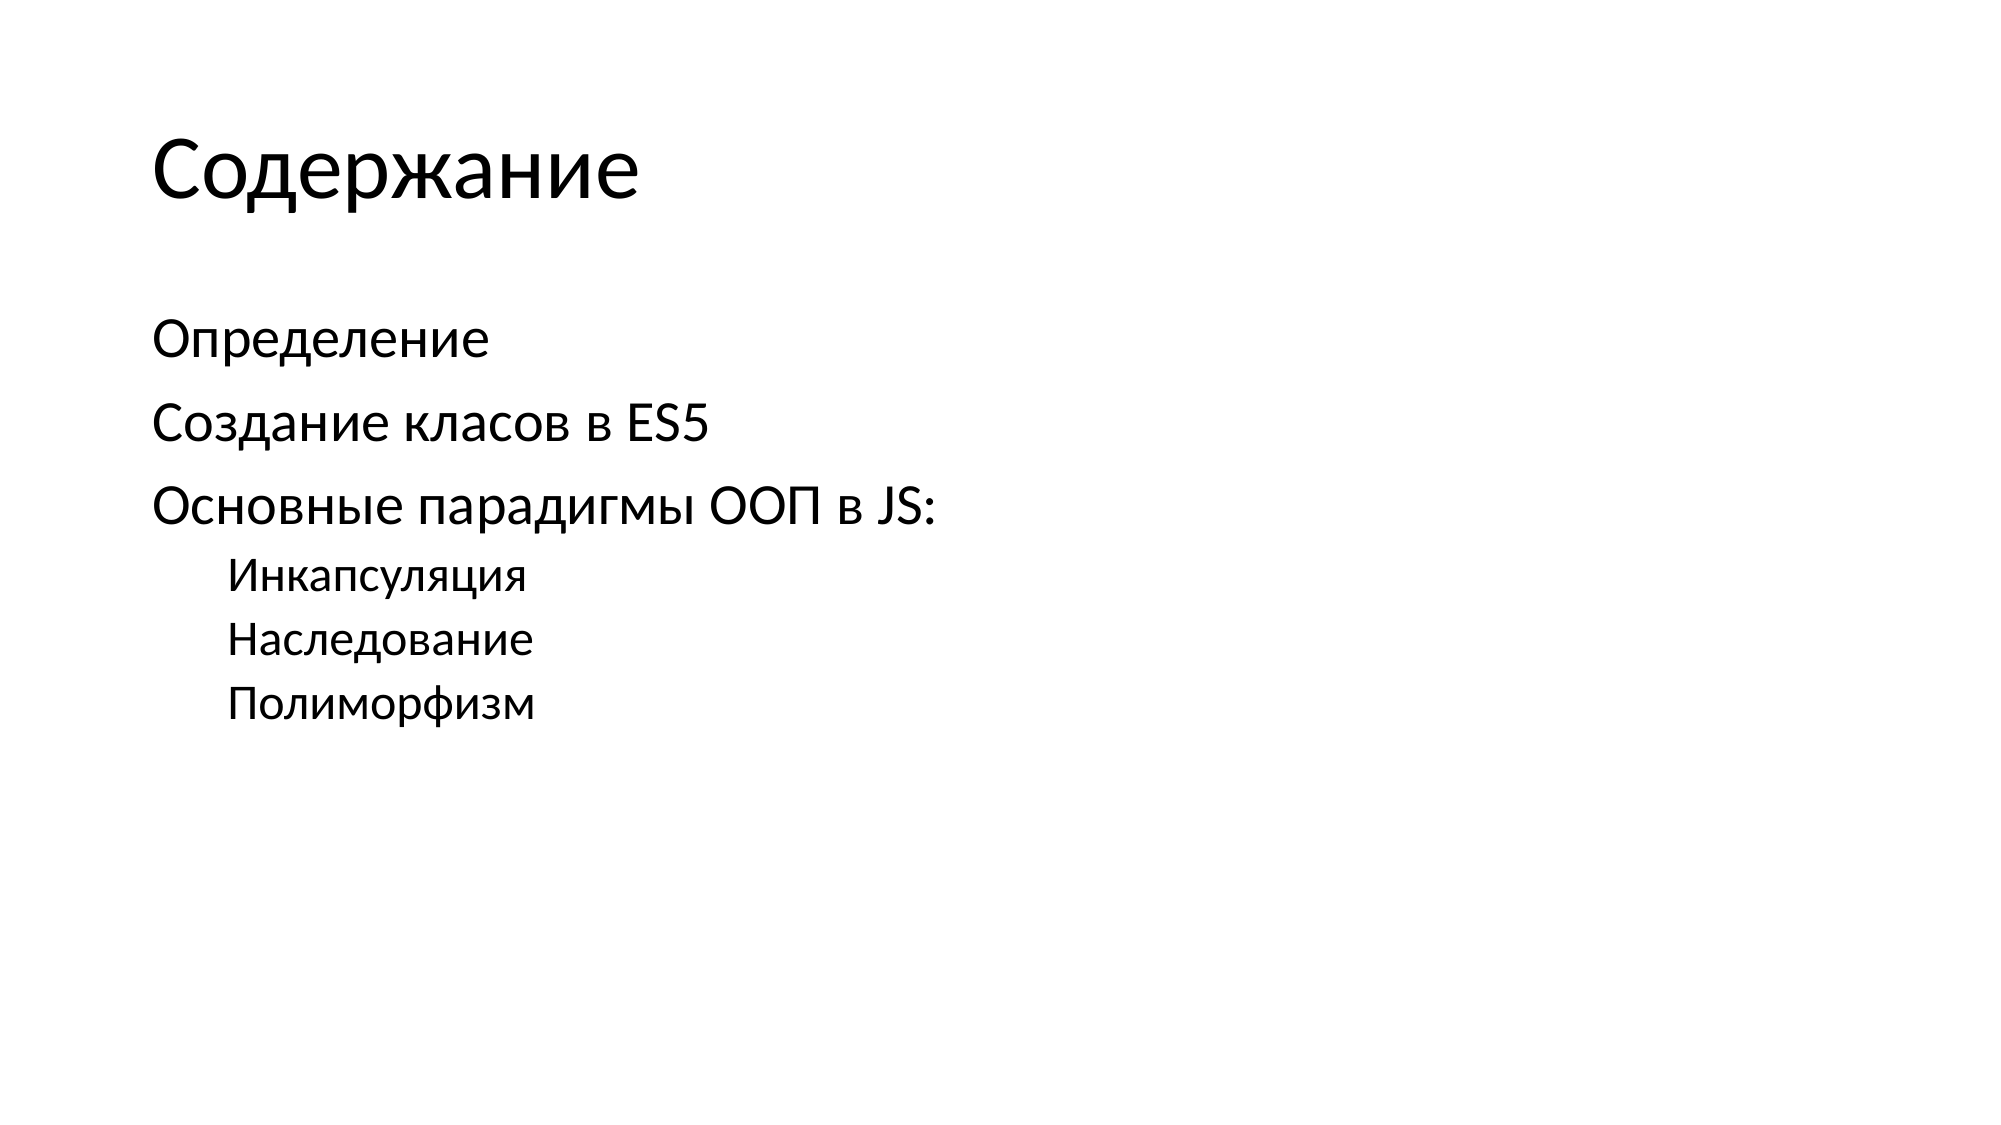

# Содержание
Определение
Создание класов в ES5
Основные парадигмы ООП в JS:
Инкапсуляция
Наследование
Полиморфизм